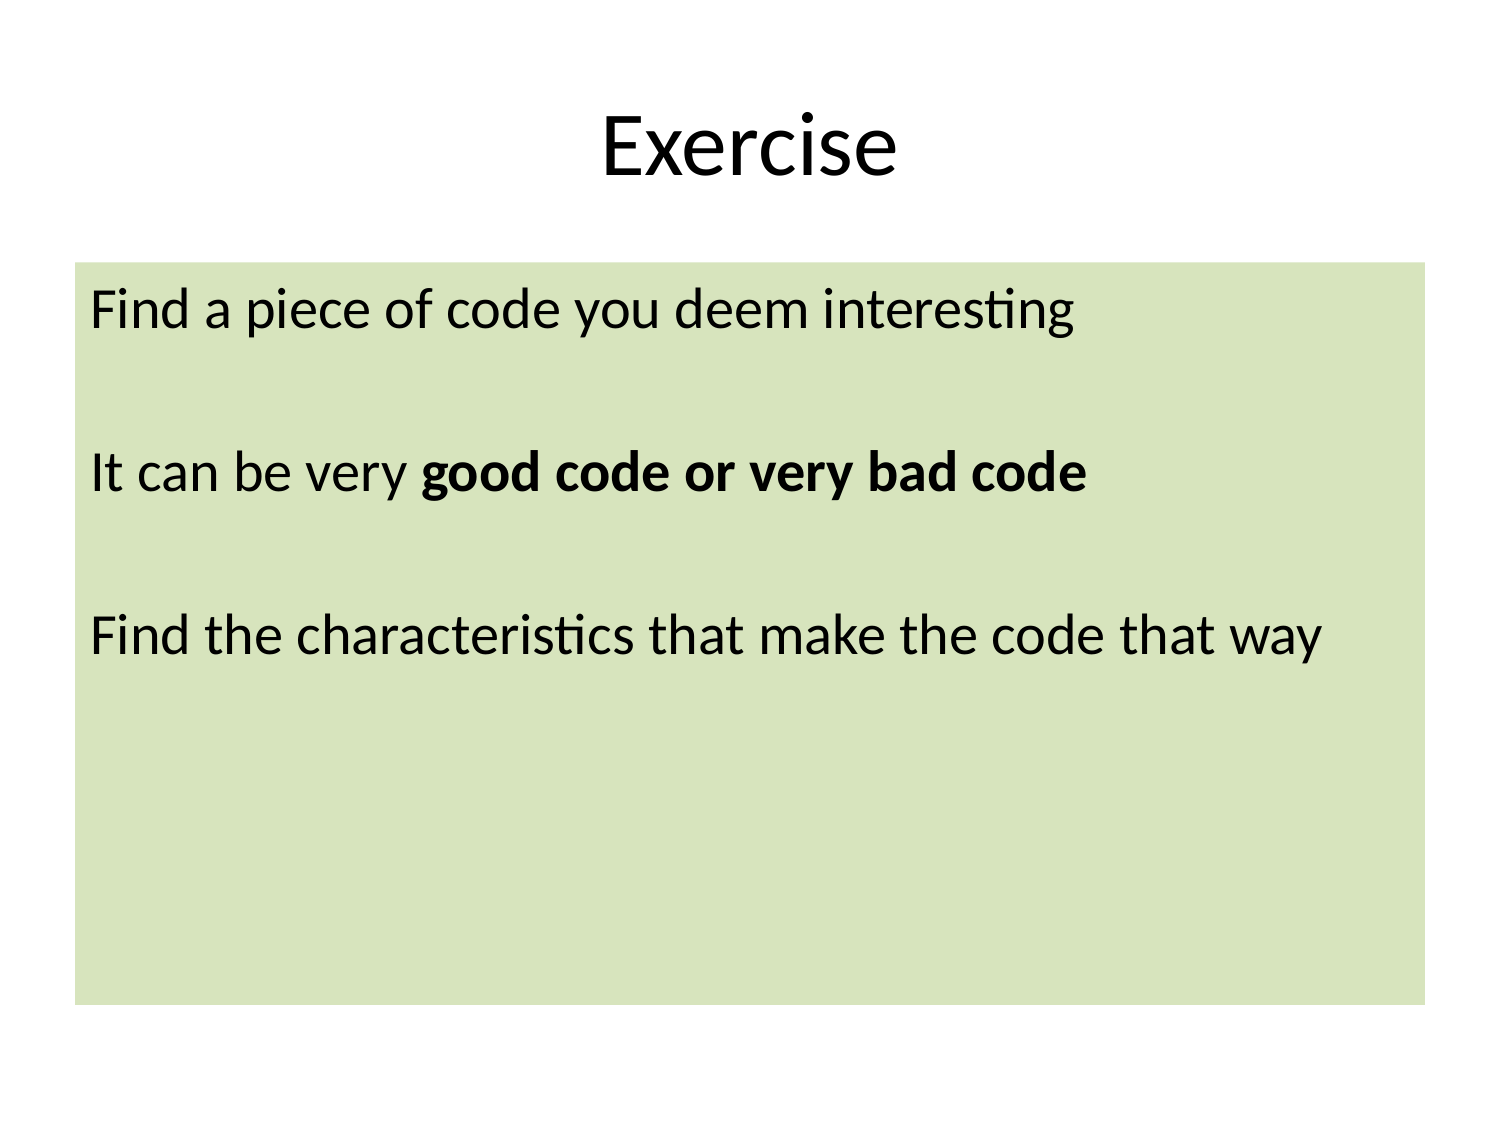

# Exercise
Find a piece of code you deem interesting

It can be very good code or very bad code

Find the characteristics that make the code that way